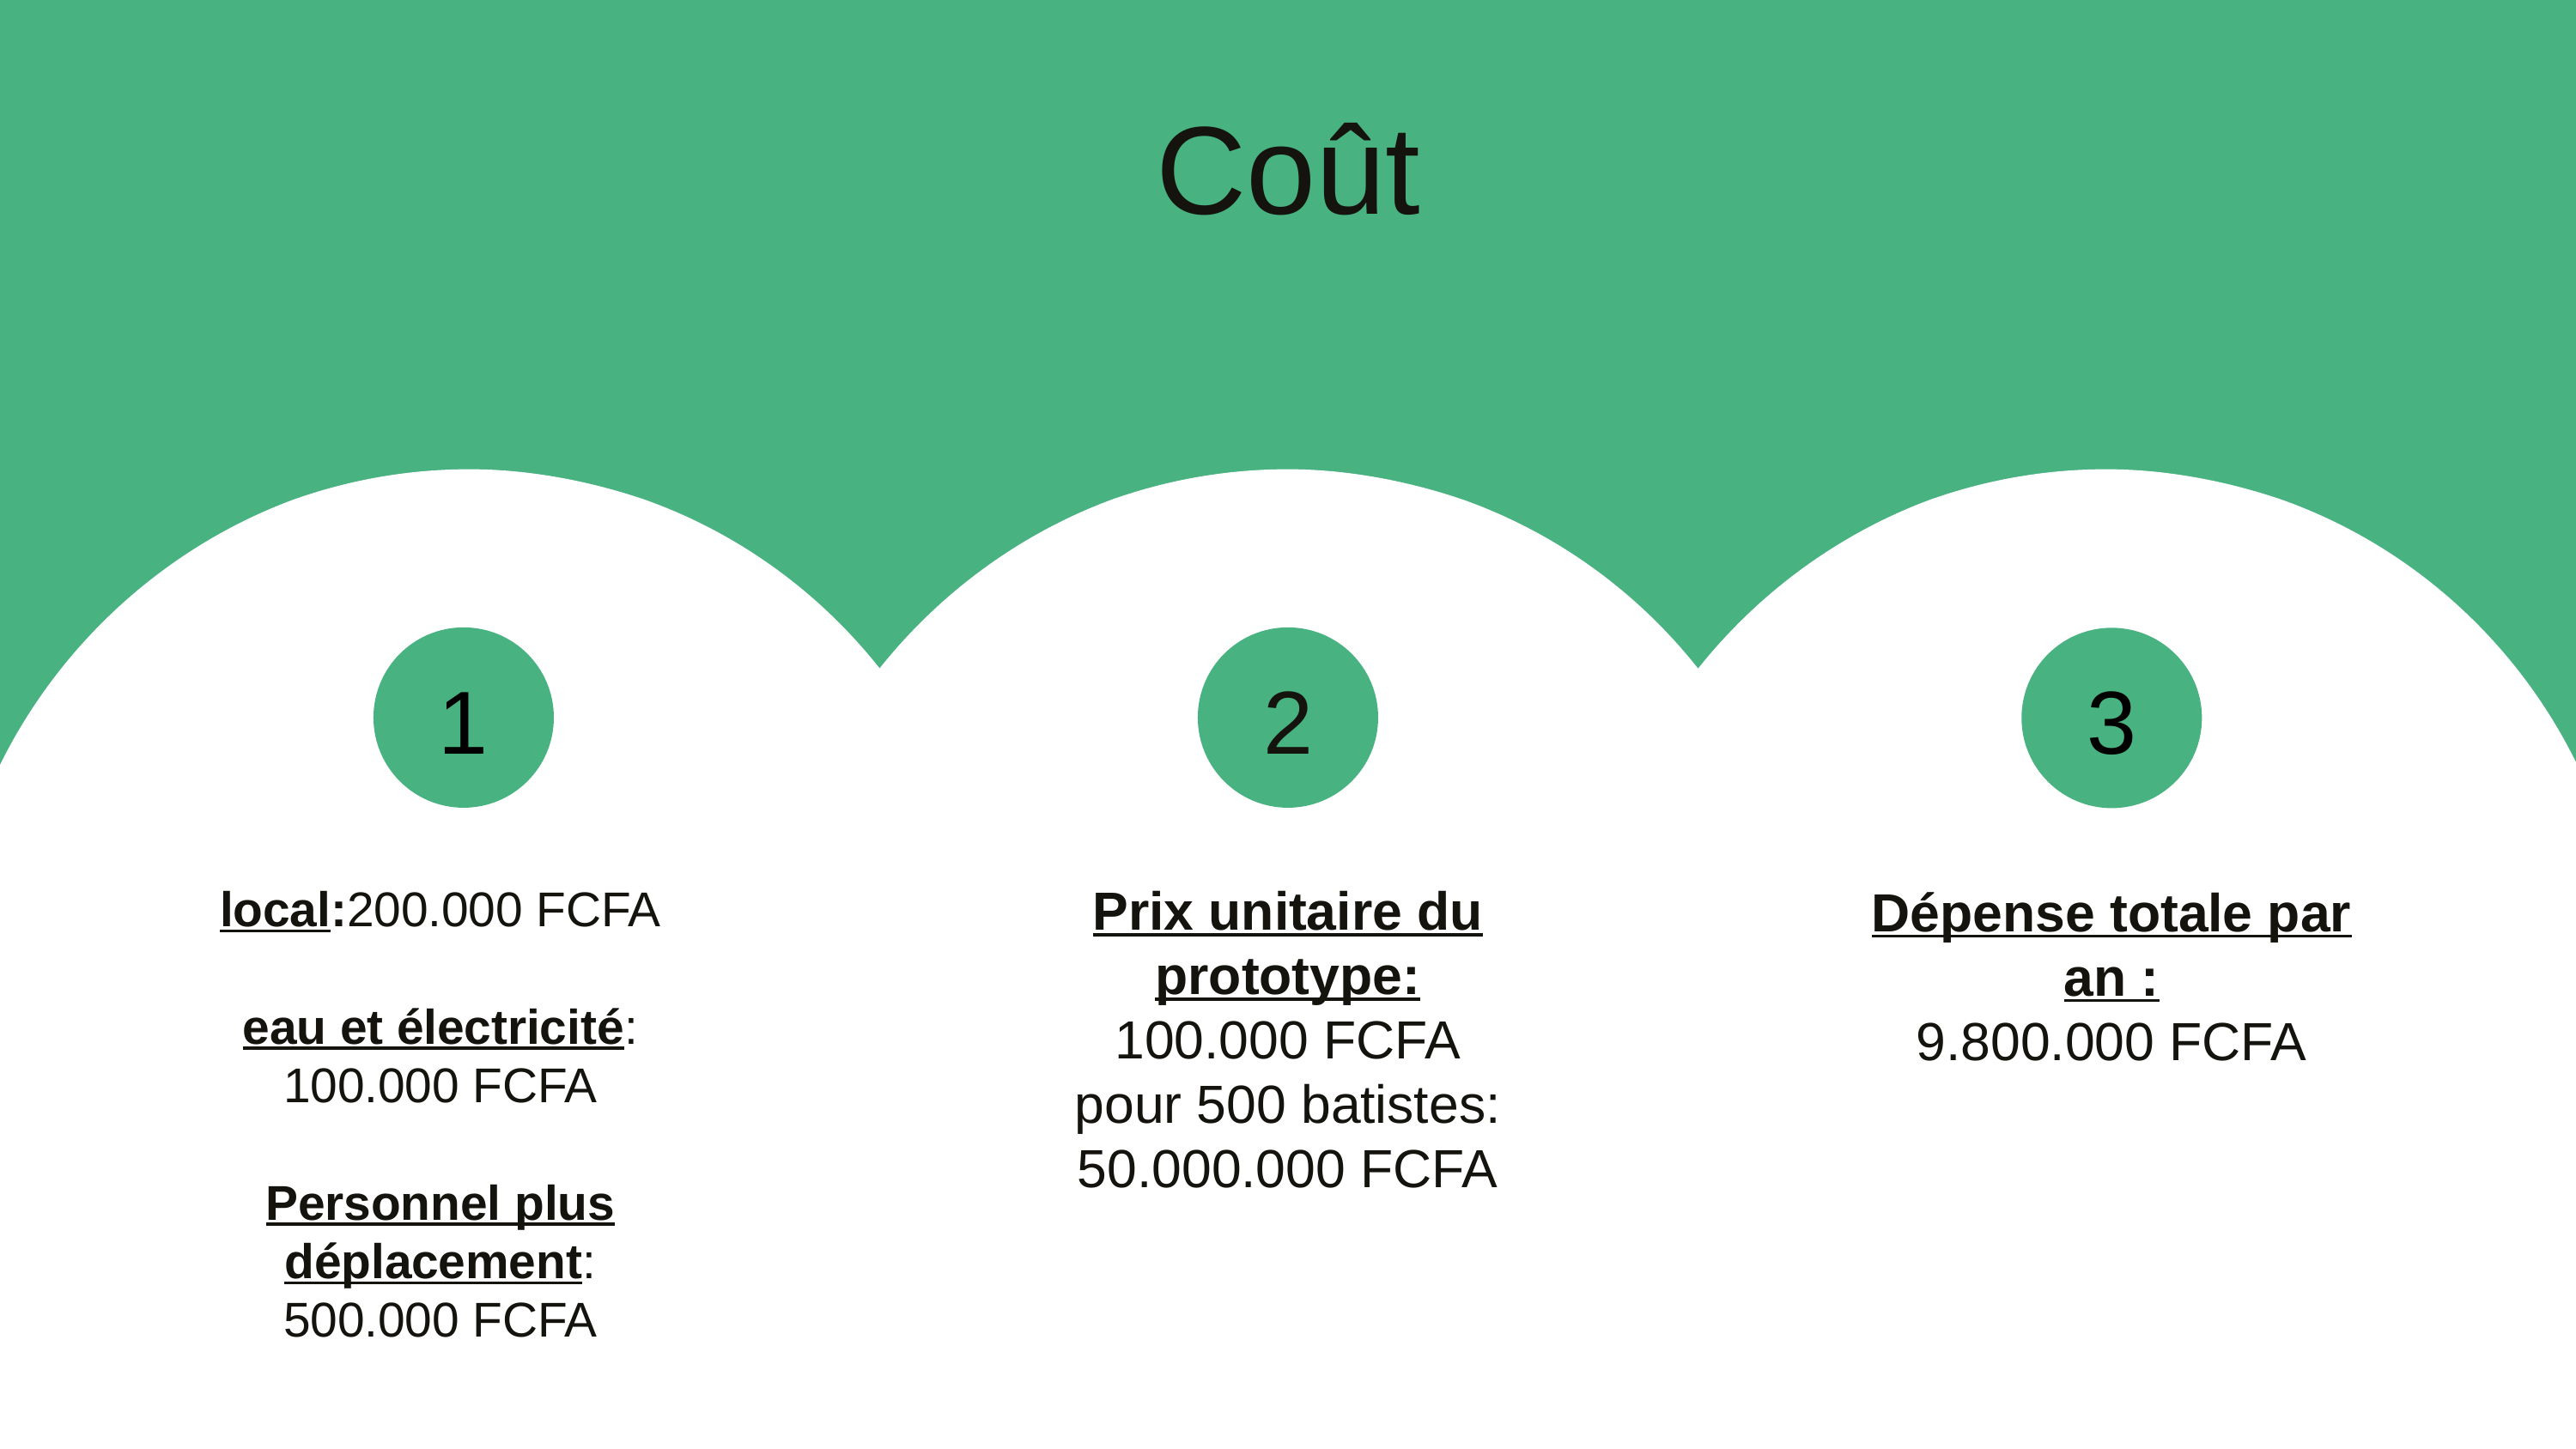

Coût

1

2

3
Prix unitaire du prototype:
100.000 FCFA
pour 500 batistes: 50.000.000 FCFA
local:200.000 FCFA

eau et électricité: 100.000 FCFA

Personnel plus déplacement: 500.000 FCFA
Dépense totale par an :
9.800.000 FCFA